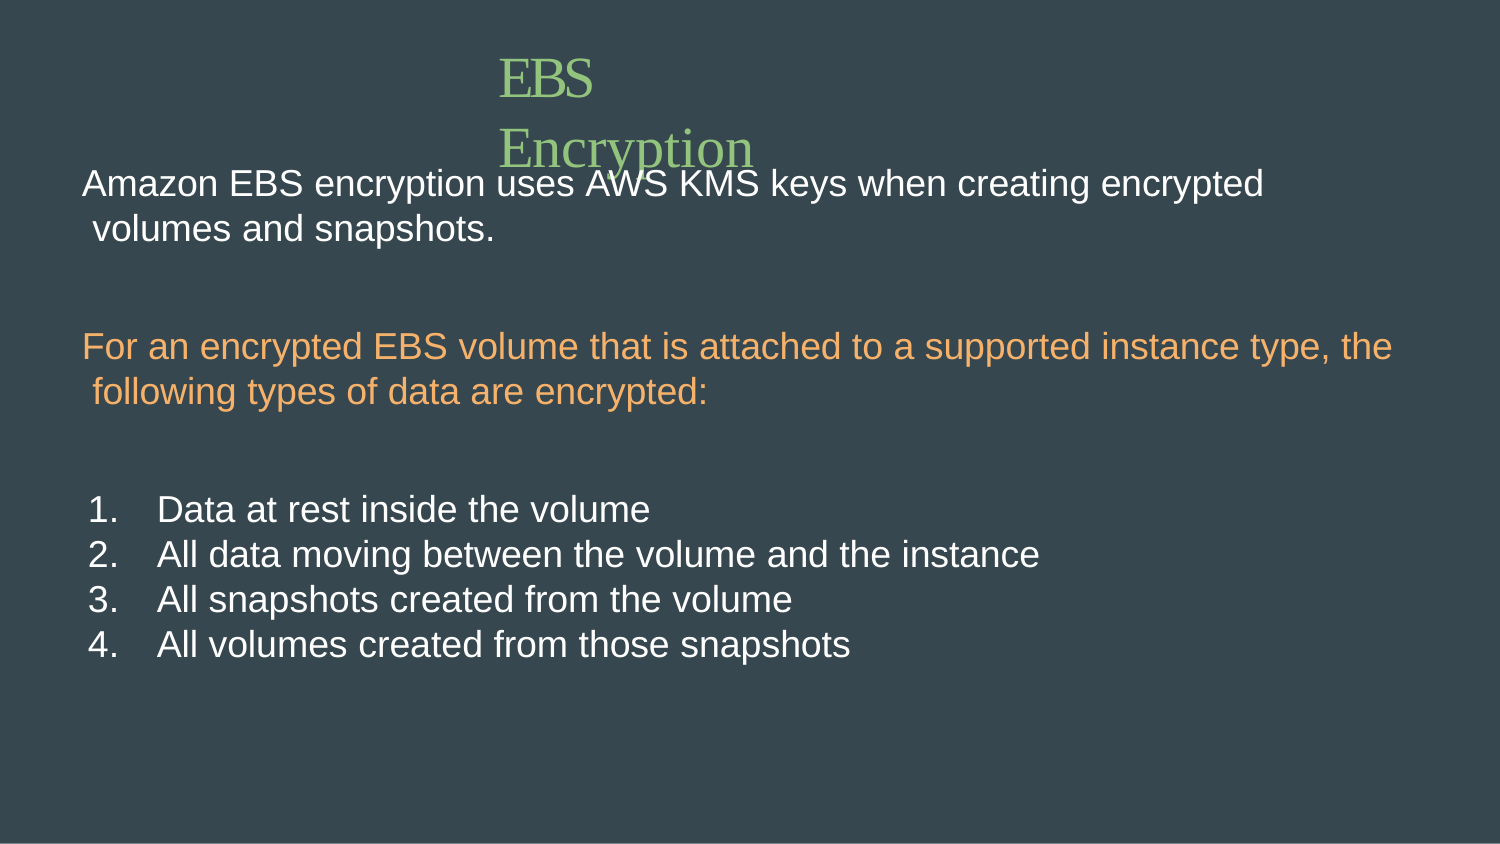

# EBS Encryption
Amazon EBS encryption uses AWS KMS keys when creating encrypted  volumes and snapshots.

For an encrypted EBS volume that is attached to a supported instance type, the  following types of data are encrypted:

Data at rest inside the volume
All data moving between the volume and the instance
All snapshots created from the volume
All volumes created from those snapshots